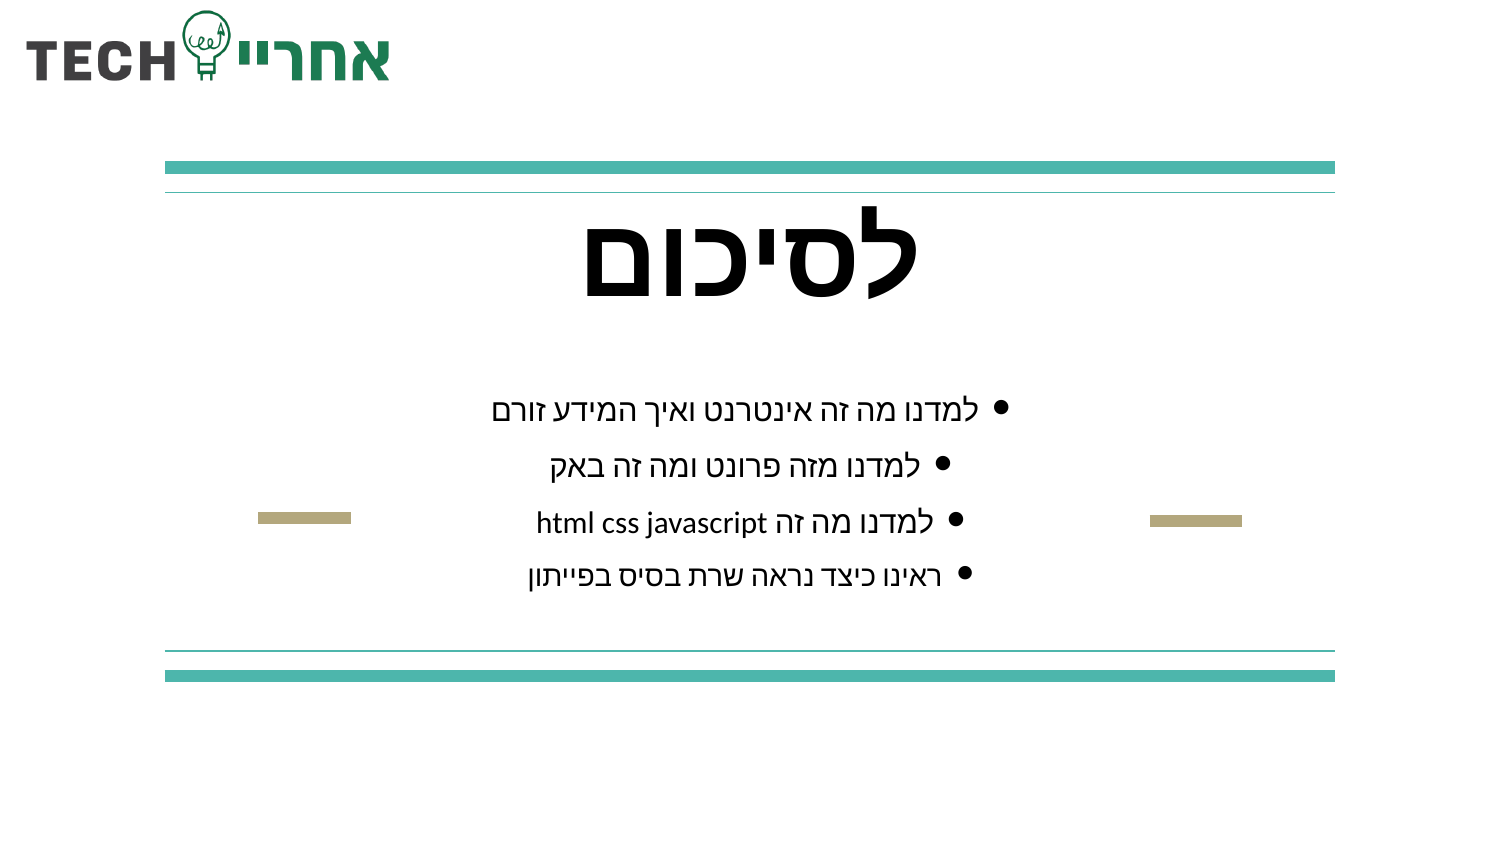

# לסיכום
למדנו מה זה אינטרנט ואיך המידע זורם
למדנו מזה פרונט ומה זה באק
למדנו מה זה html css javascript
ראינו כיצד נראה שרת בסיס בפייתון